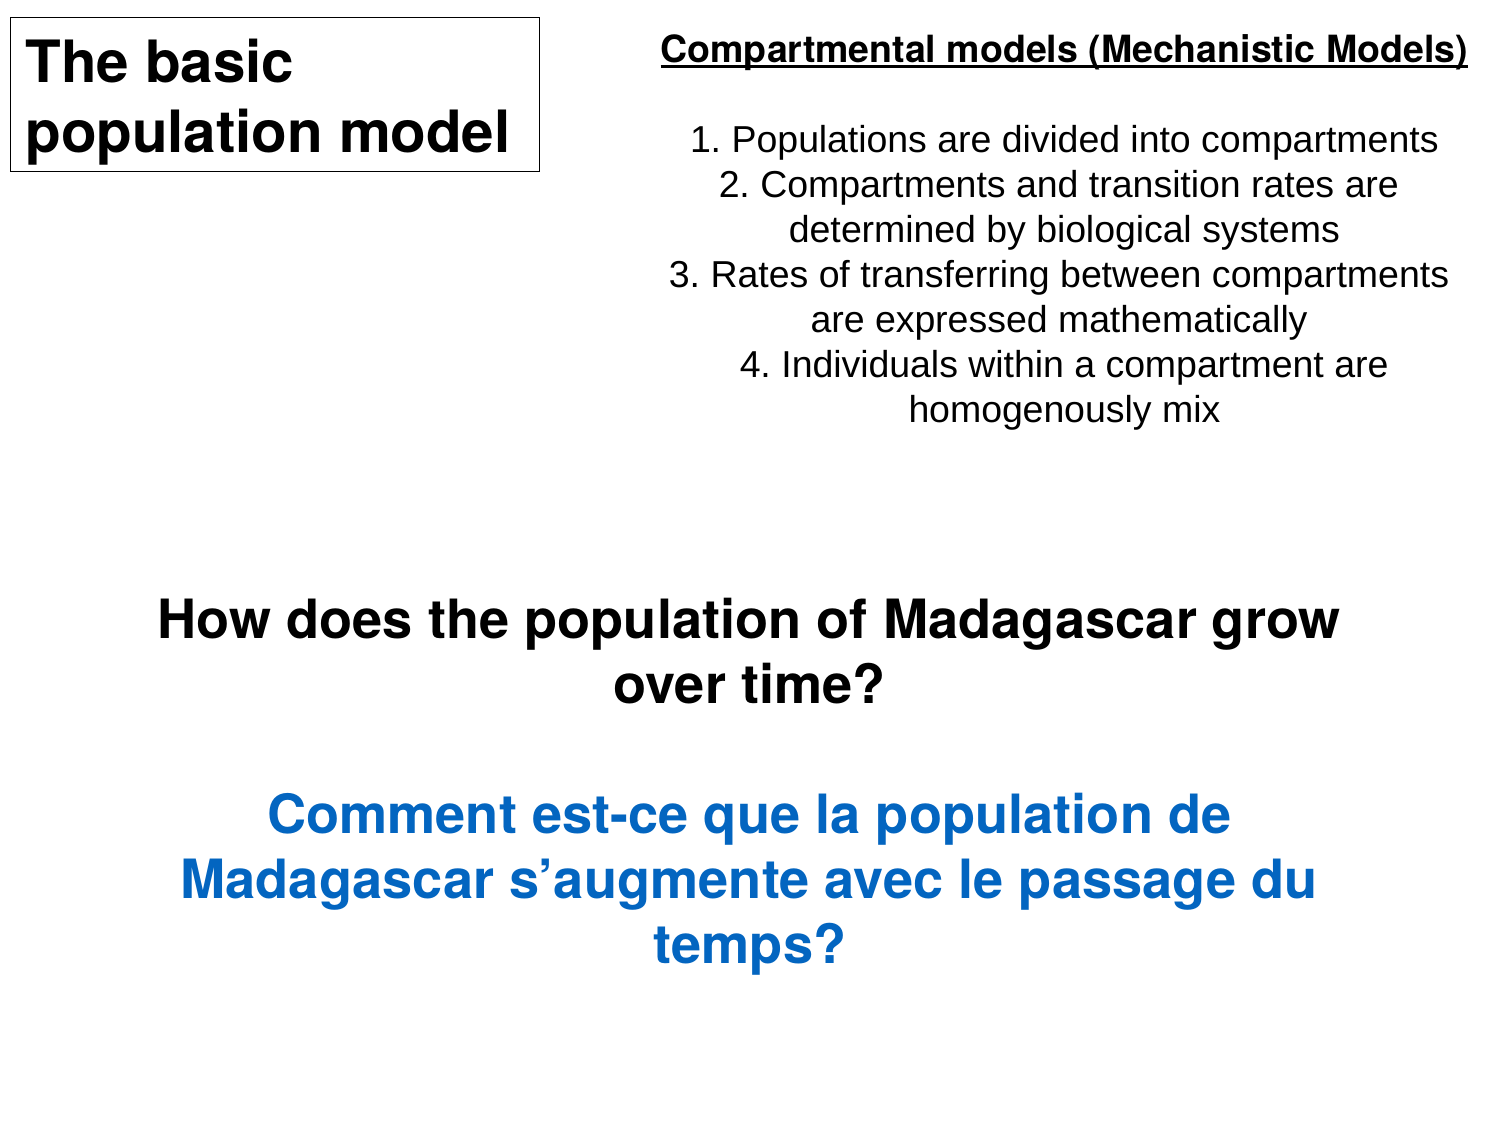

The basic
population model
Compartmental models (Mechanistic Models)

1. Populations are divided into compartments
2. Compartments and transition rates are
determined by biological systems
3. Rates of transferring between compartments
are expressed mathematically
4. Individuals within a compartment are homogenously mix
How does the population of Madagascar grow over time?
Comment est-ce que la population de Madagascar s’augmente avec le passage du temps?